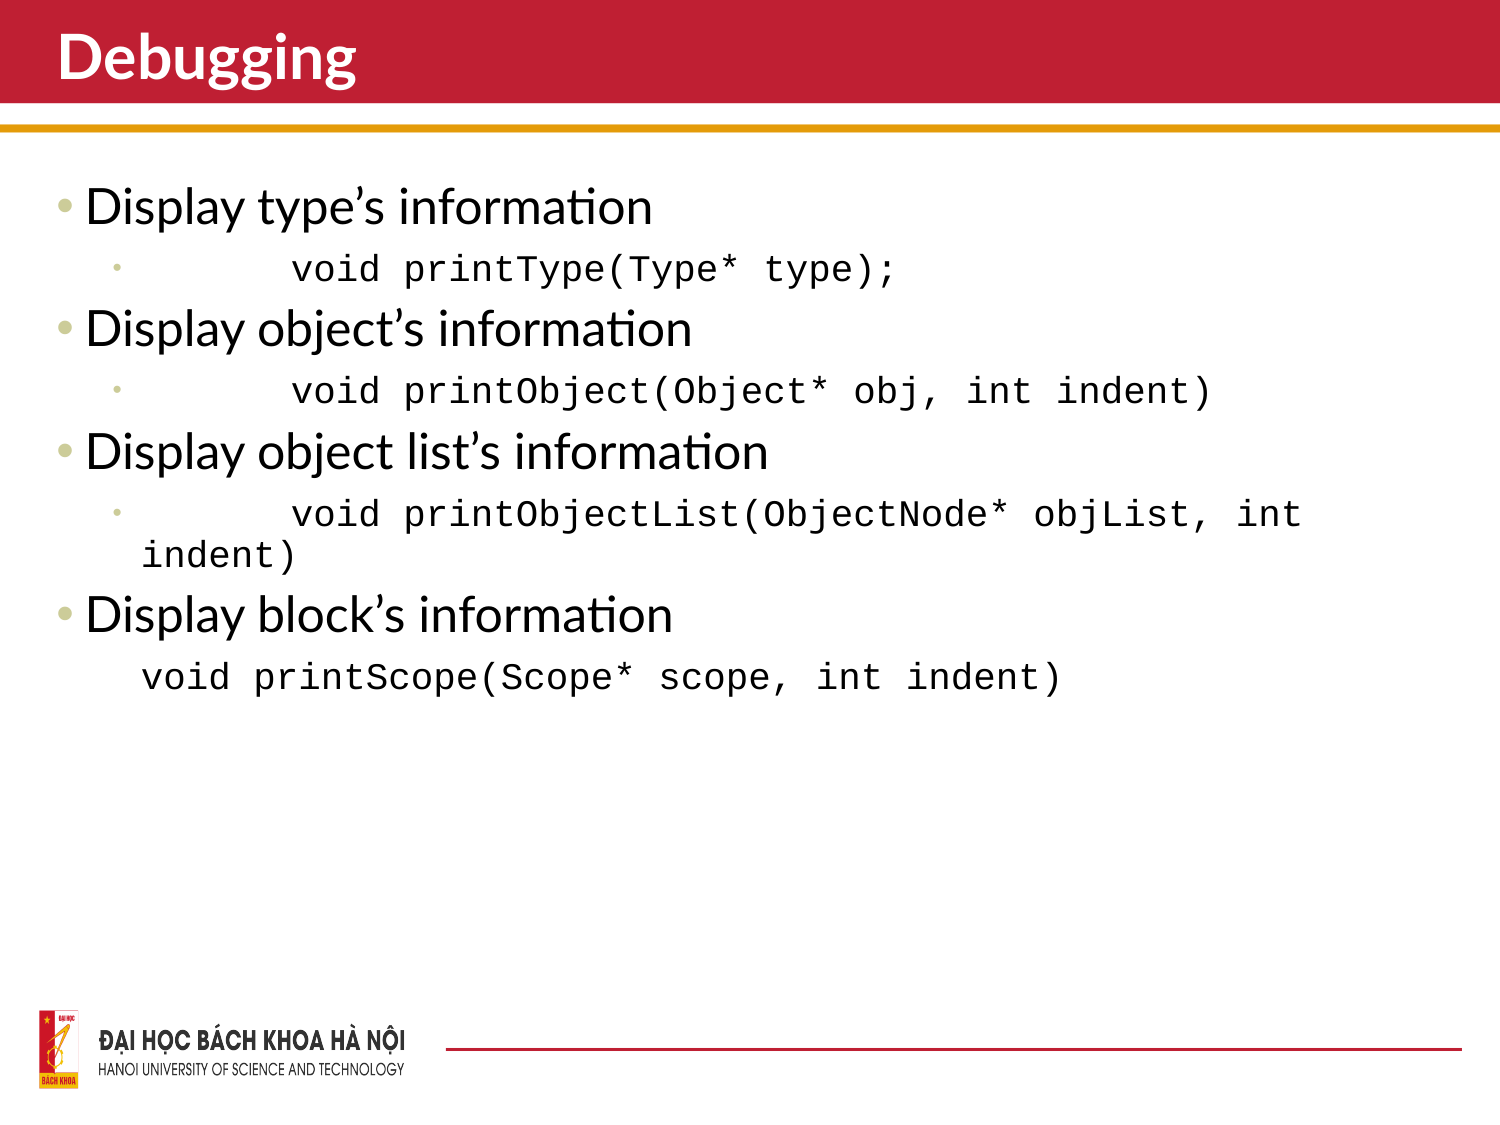

# Debugging
Display type’s information
	void printType(Type* type);
Display object’s information
	void printObject(Object* obj, int indent)
Display object list’s information
	void printObjectList(ObjectNode* objList, int indent)
Display block’s information
	void printScope(Scope* scope, int indent)